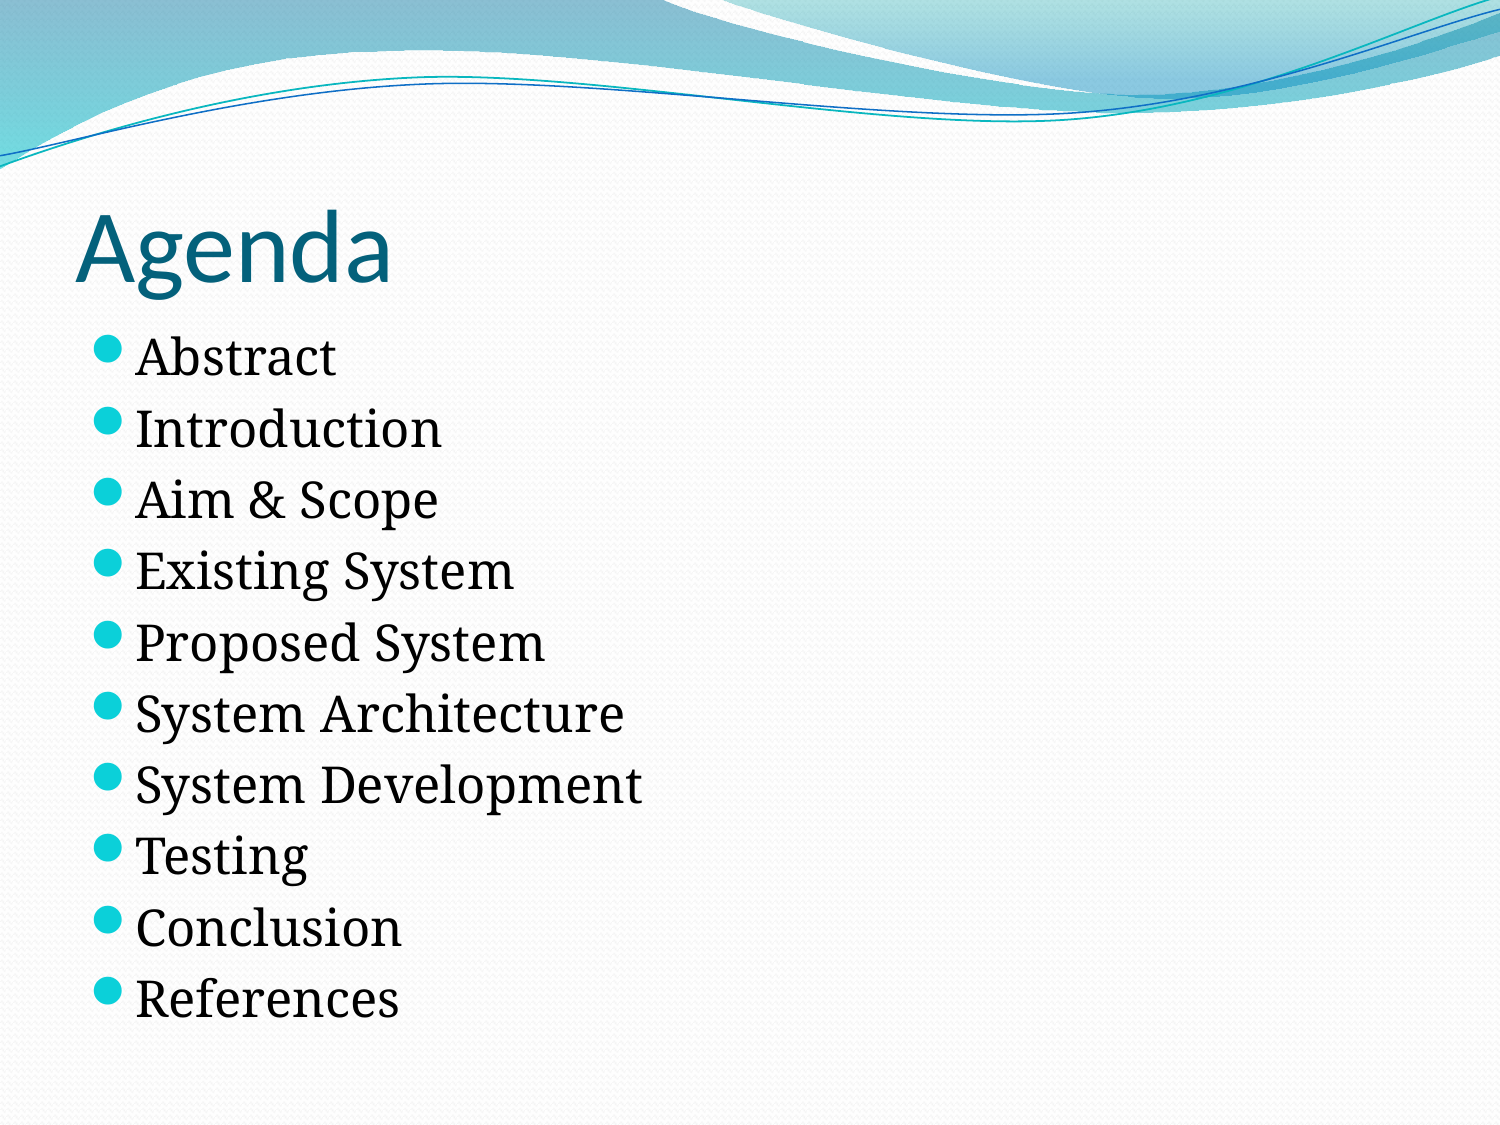

# Agenda
Abstract
Introduction
Aim & Scope
Existing System
Proposed System
System Architecture
System Development
Testing
Conclusion
References